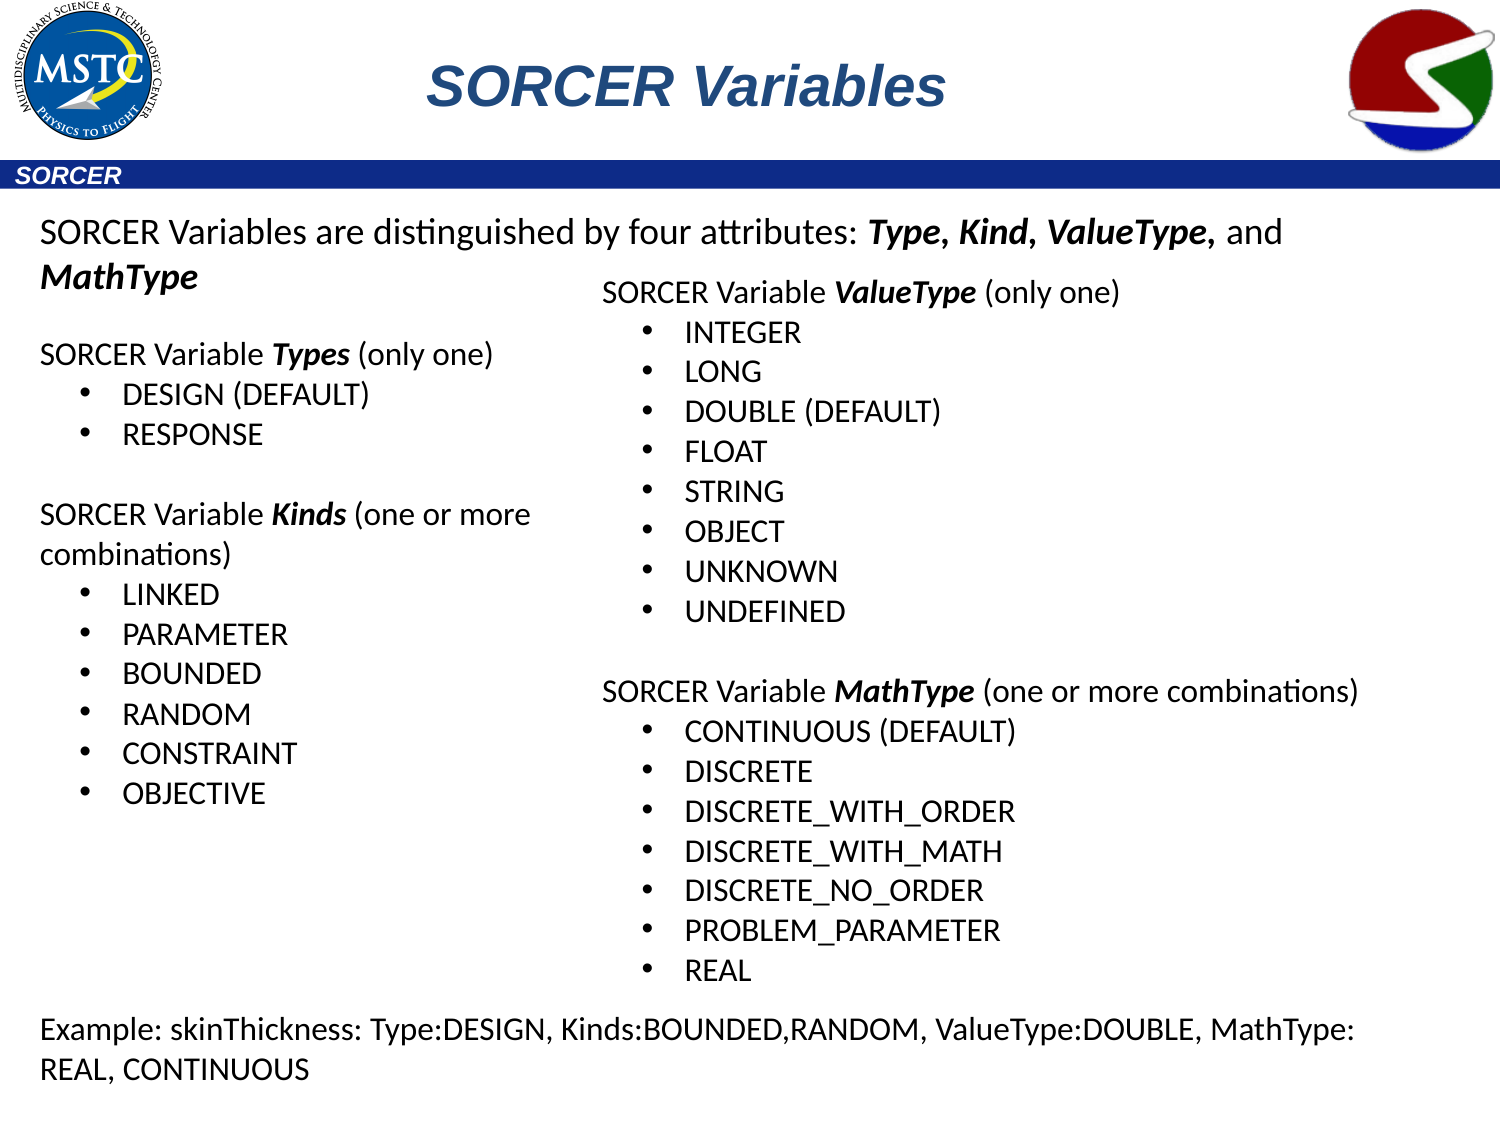

# SORCER Variables
SORCER Variables are distinguished by four attributes: Type, Kind, ValueType, and MathType
SORCER Variable ValueType (only one)
 Integer
 Long
 Double (Default)
 Float
 String
 Object
 Unknown
 Undefined

SORCER Variable MathType (one or more combinations)
 Continuous (default)
 Discrete
 Discrete_With_Order
 Discrete_with_Math
 Discrete_No_Order
 Problem_Parameter
 ReaL
SORCER Variable Types (only one)
 Design (default)
 Response

SORCER Variable Kinds (one or more combinations)
 Linked
 Parameter
 Bounded
 Random
 Constraint
 Objective
Example: skinThickness: Type:DESIGN, Kinds:BOUNDED,RANDOM, ValueType:DOUBLE, MathType: REAL, CONTINUOUS